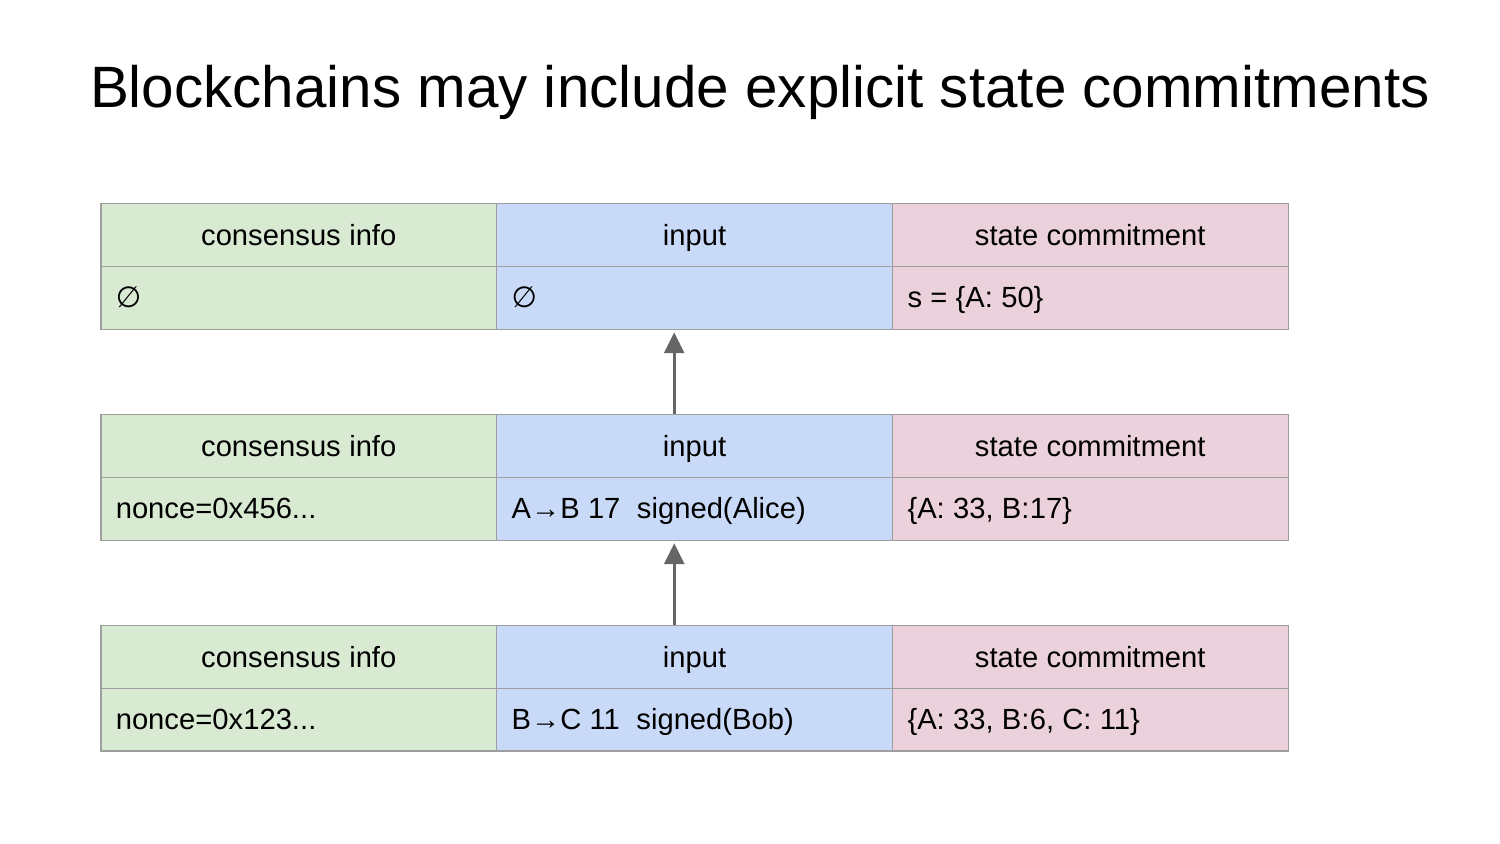

# Blockchains may include explicit state commitments
| consensus info | input | state commitment |
| --- | --- | --- |
| ∅ | ∅ | s = {A: 50} |
| consensus info | input | state commitment |
| --- | --- | --- |
| nonce=0x456... | A→B 17 signed(Alice) | {A: 33, B:17} |
| consensus info | input | state commitment |
| --- | --- | --- |
| nonce=0x123... | B→C 11 signed(Bob) | {A: 33, B:6, C: 11} |